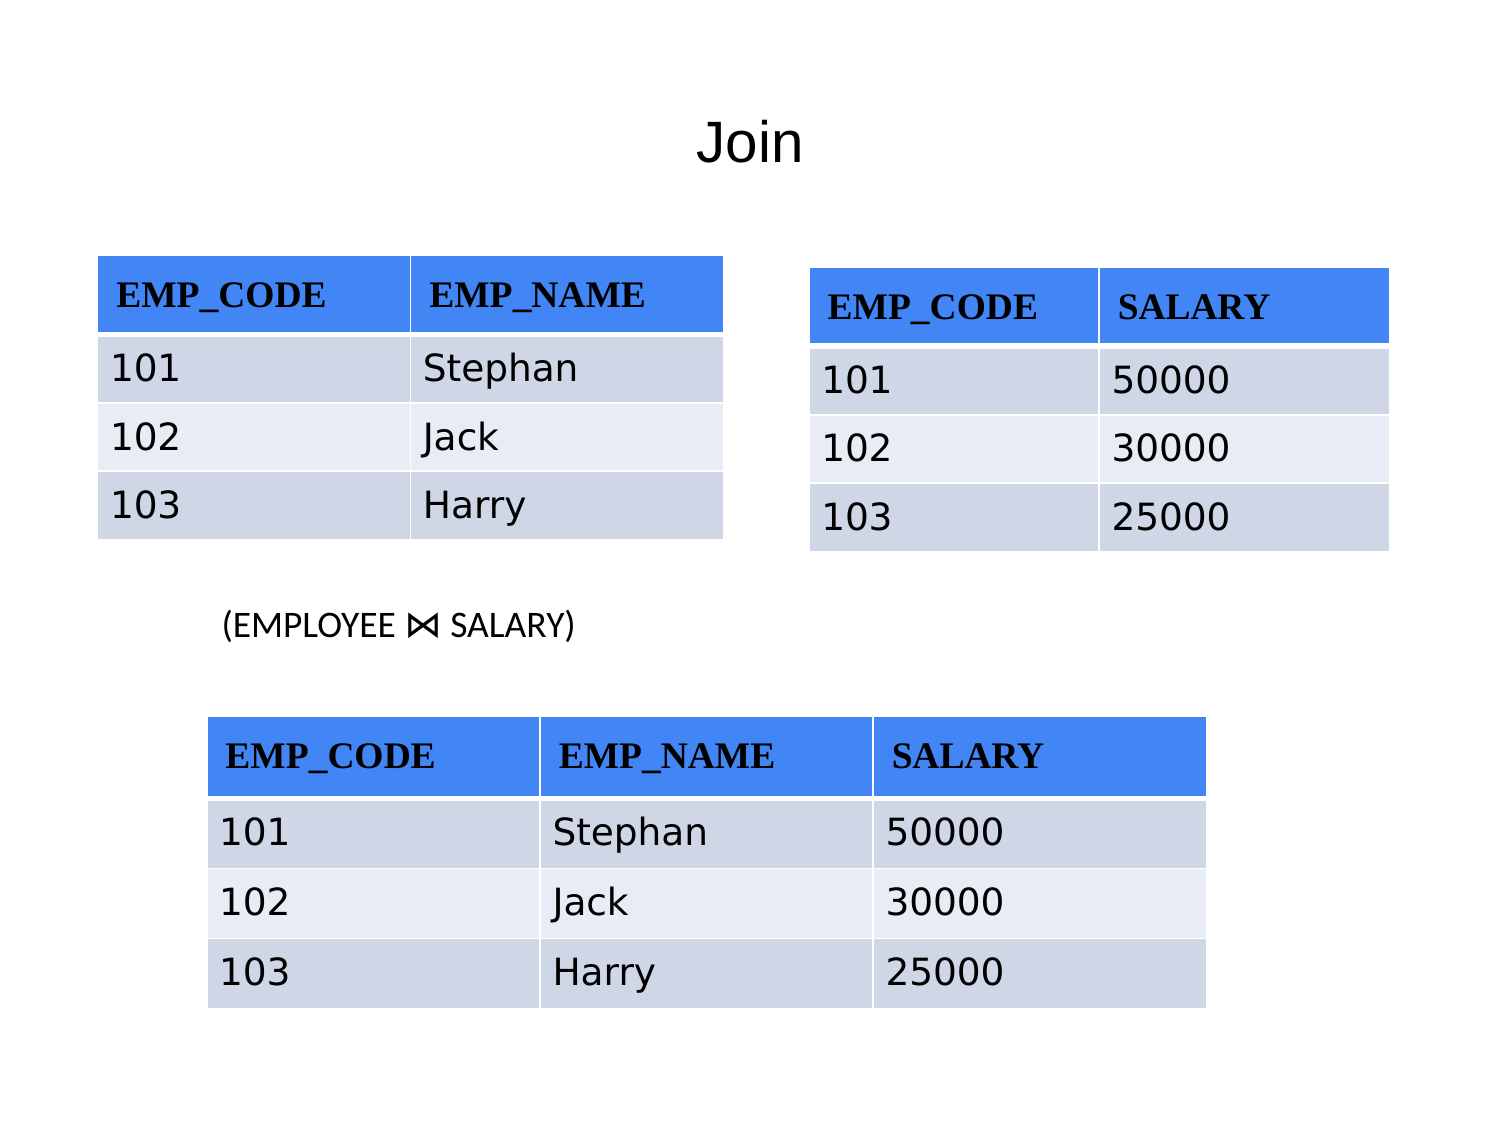

# Join
| EMP\_CODE | EMP\_NAME |
| --- | --- |
| 101 | Stephan |
| 102 | Jack |
| 103 | Harry |
| EMP\_CODE | SALARY |
| --- | --- |
| 101 | 50000 |
| 102 | 30000 |
| 103 | 25000 |
(EMPLOYEE ⋈ SALARY)
| EMP\_CODE | EMP\_NAME | SALARY |
| --- | --- | --- |
| 101 | Stephan | 50000 |
| 102 | Jack | 30000 |
| 103 | Harry | 25000 |